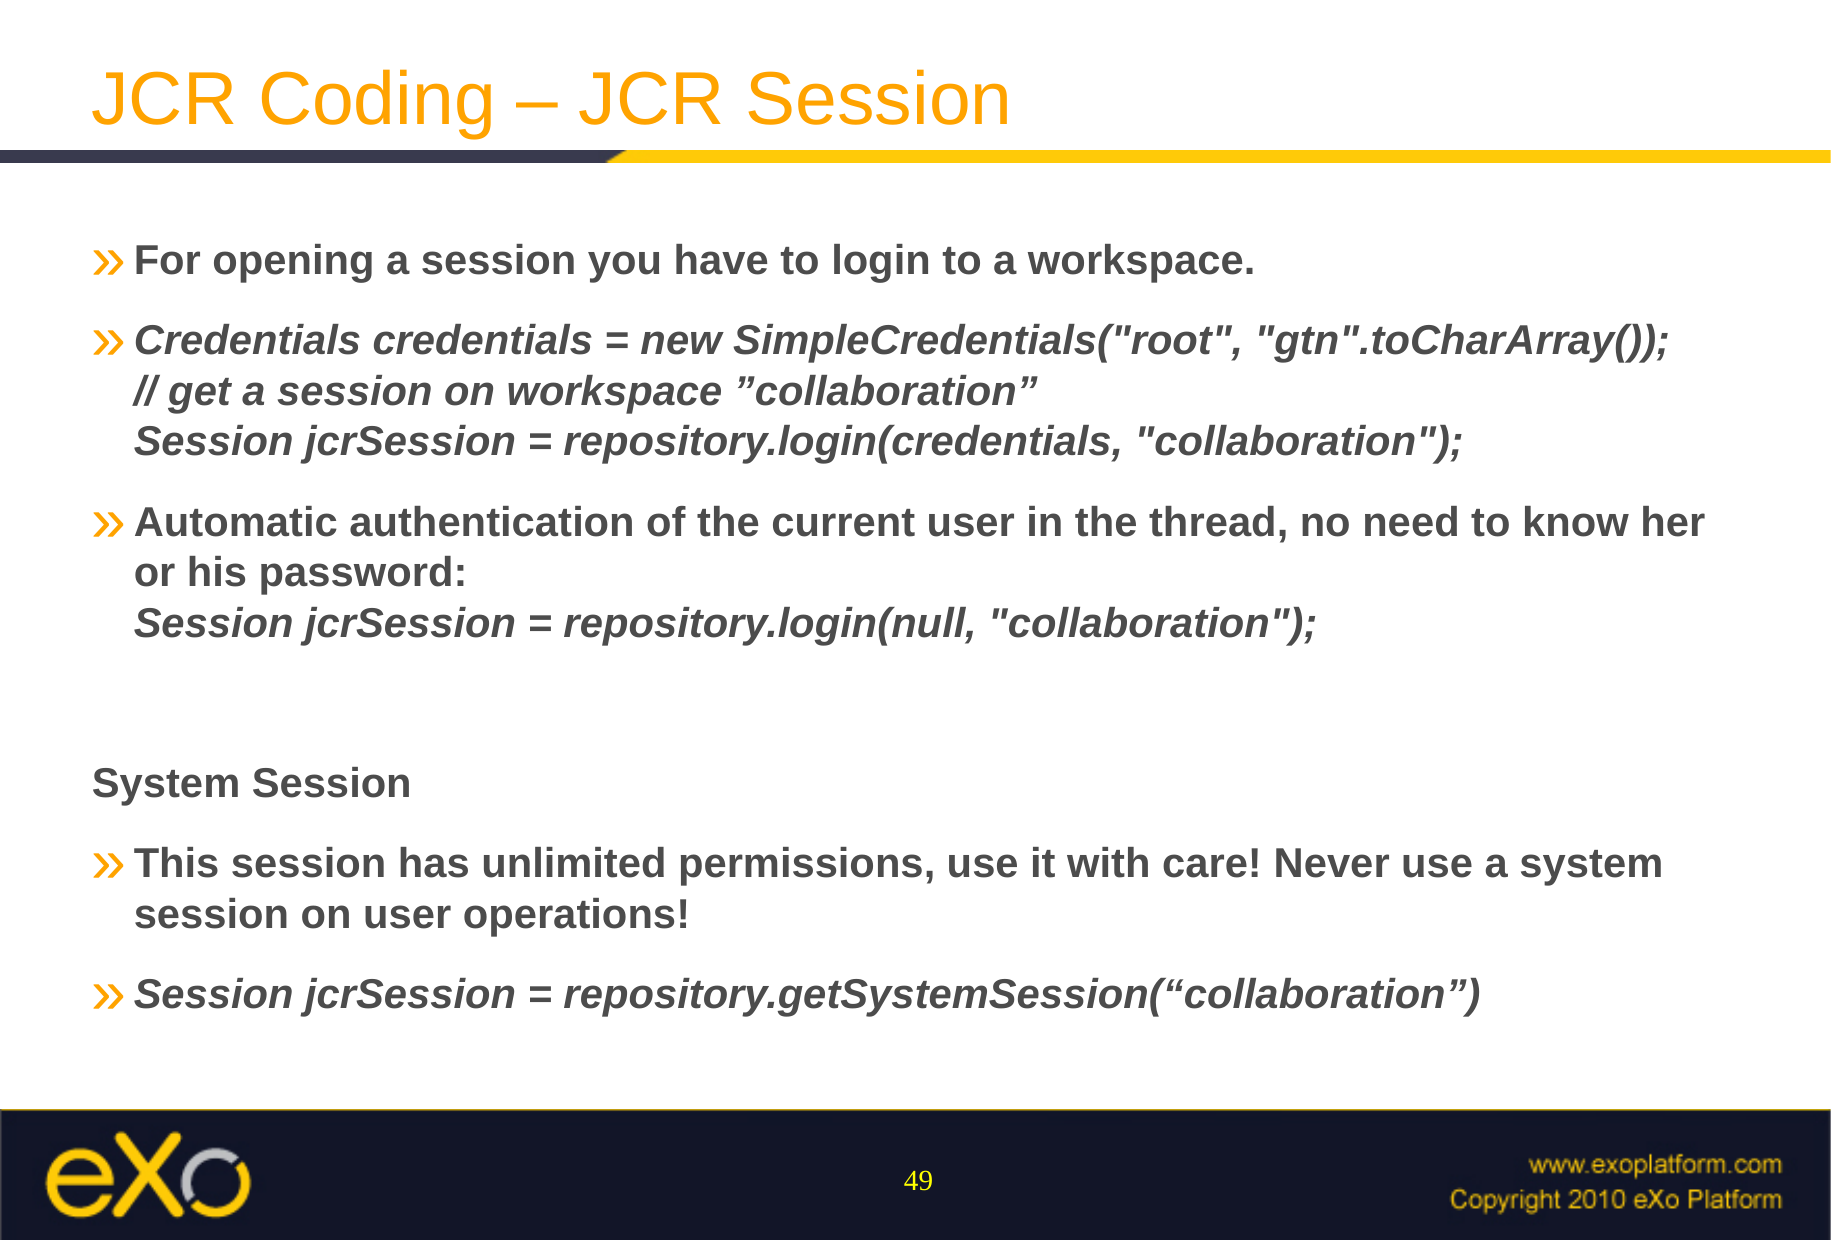

JCR Coding – JCR Session
For opening a session you have to login to a workspace.
Credentials credentials = new SimpleCredentials("root", "gtn".toCharArray());
// get a session on workspace ”collaboration”
Session jcrSession = repository.login(credentials, "collaboration");
Automatic authentication of the current user in the thread, no need to know her or his password:
Session jcrSession = repository.login(null, "collaboration");

System Session
This session has unlimited permissions, use it with care! Never use a system session on user operations!
Session jcrSession = repository.getSystemSession(“collaboration”)